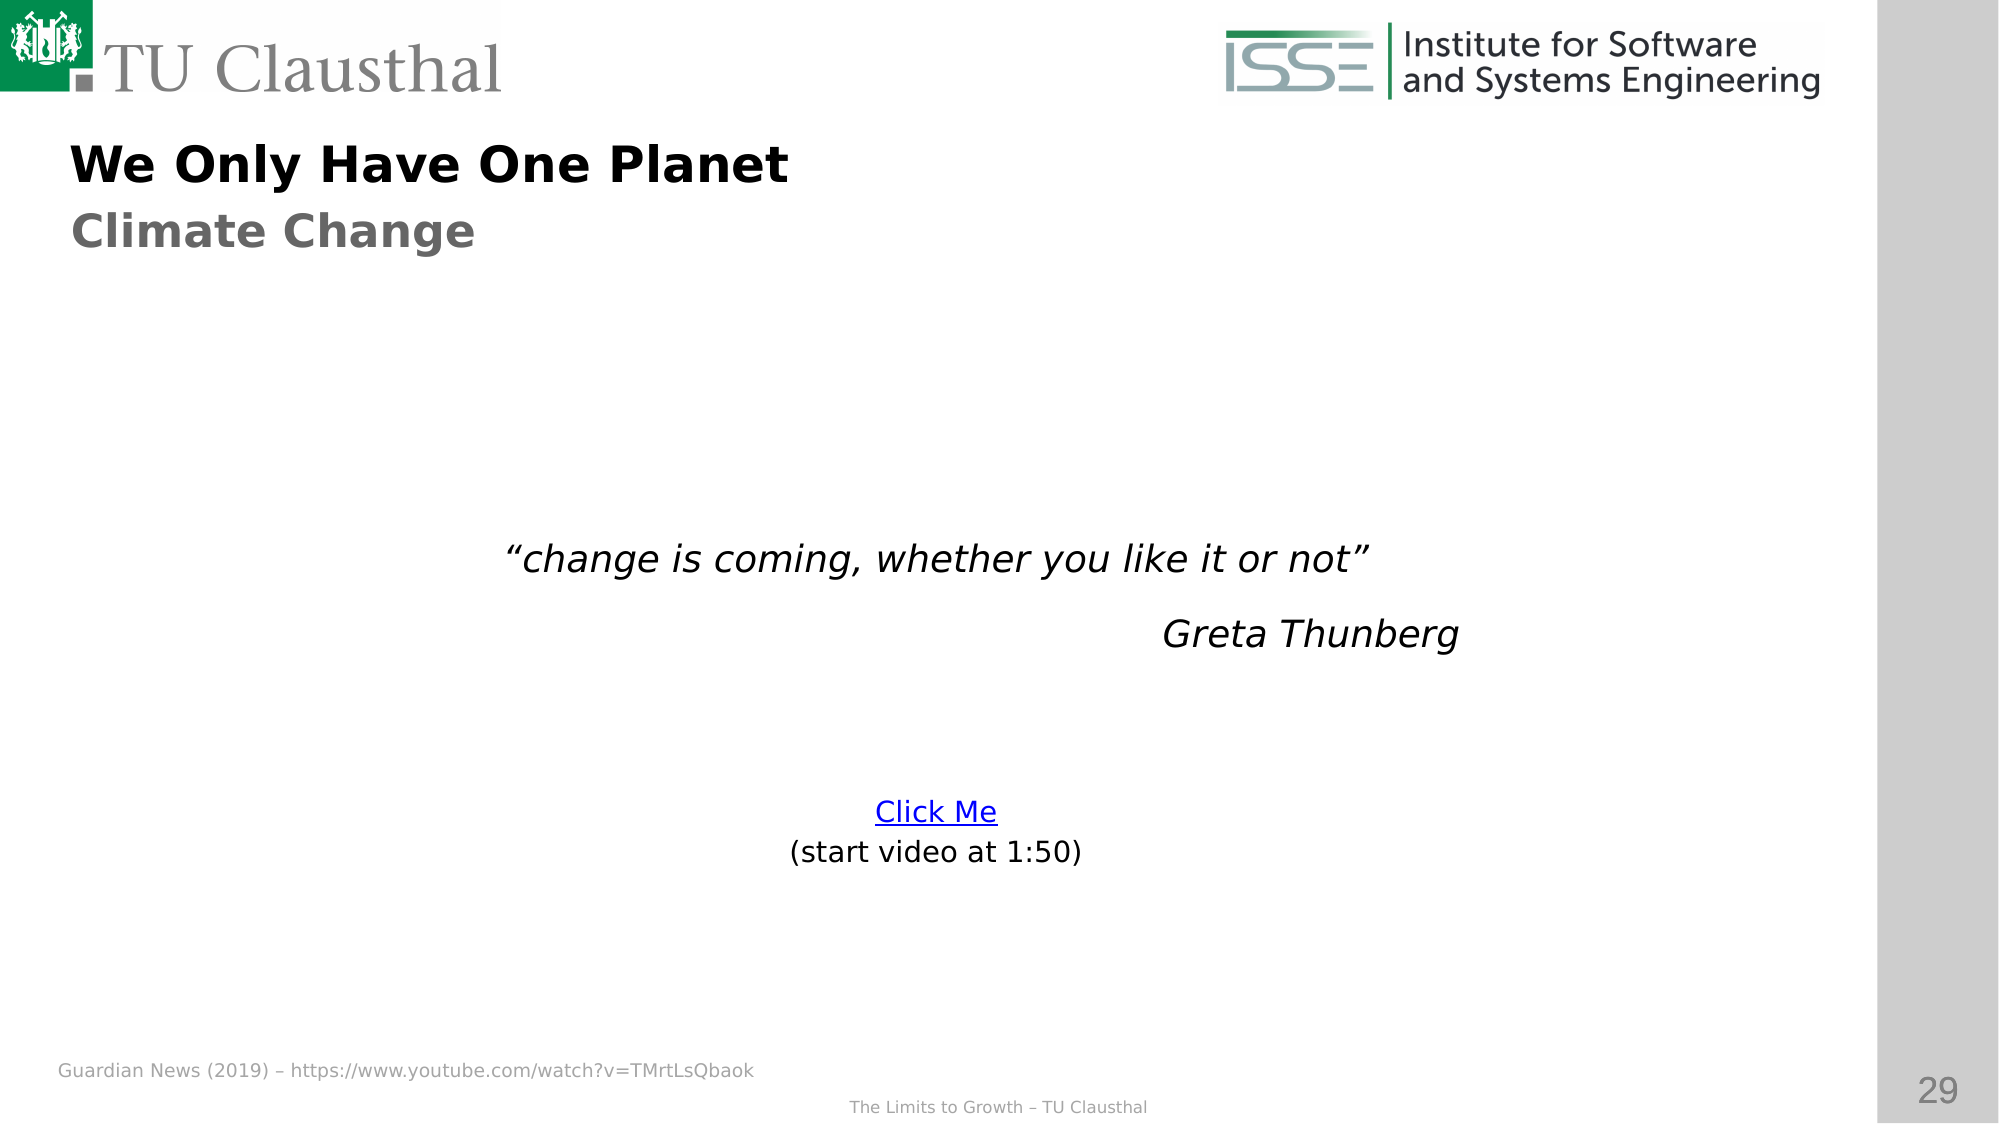

We Only Have One Planet
Climate Change
“change is coming, whether you like it or not”
					Greta Thunberg

Click Me
(start video at 1:50)
Guardian News (2019) – https://www.youtube.com/watch?v=TMrtLsQbaok